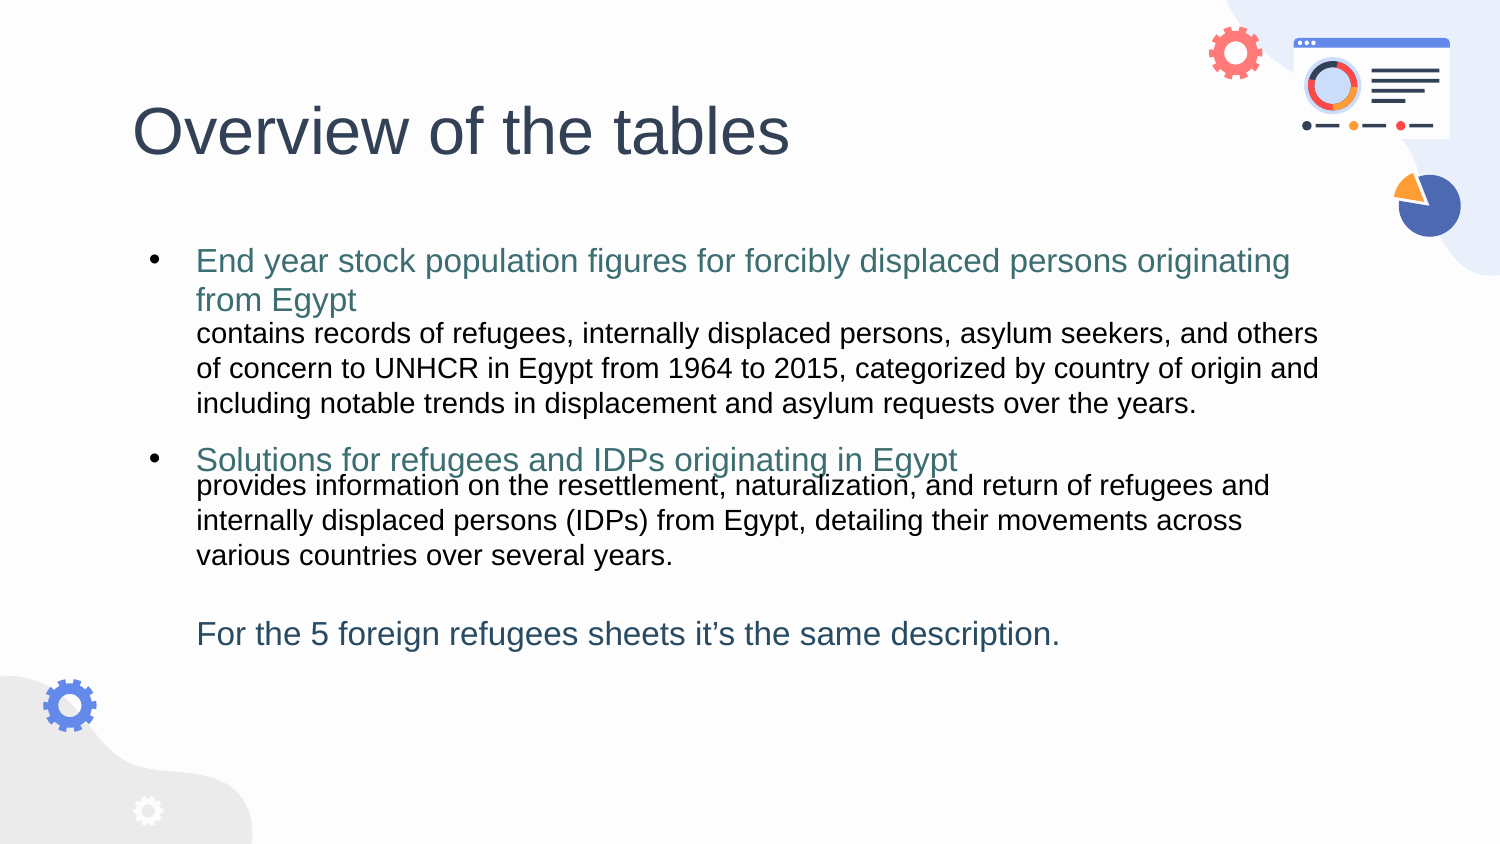

# Overview of the tables

End year stock population figures for forcibly displaced persons originating from Egypt

Solutions for refugees and IDPs originating in Egypt

contains records of refugees, internally displaced persons, asylum seekers, and others of concern to UNHCR in Egypt from 1964 to 2015, categorized by country of origin and including notable trends in displacement and asylum requests over the years.
provides information on the resettlement, naturalization, and return of refugees and internally displaced persons (IDPs) from Egypt, detailing their movements across various countries over several years.
For the 5 foreign refugees sheets it’s the same description.